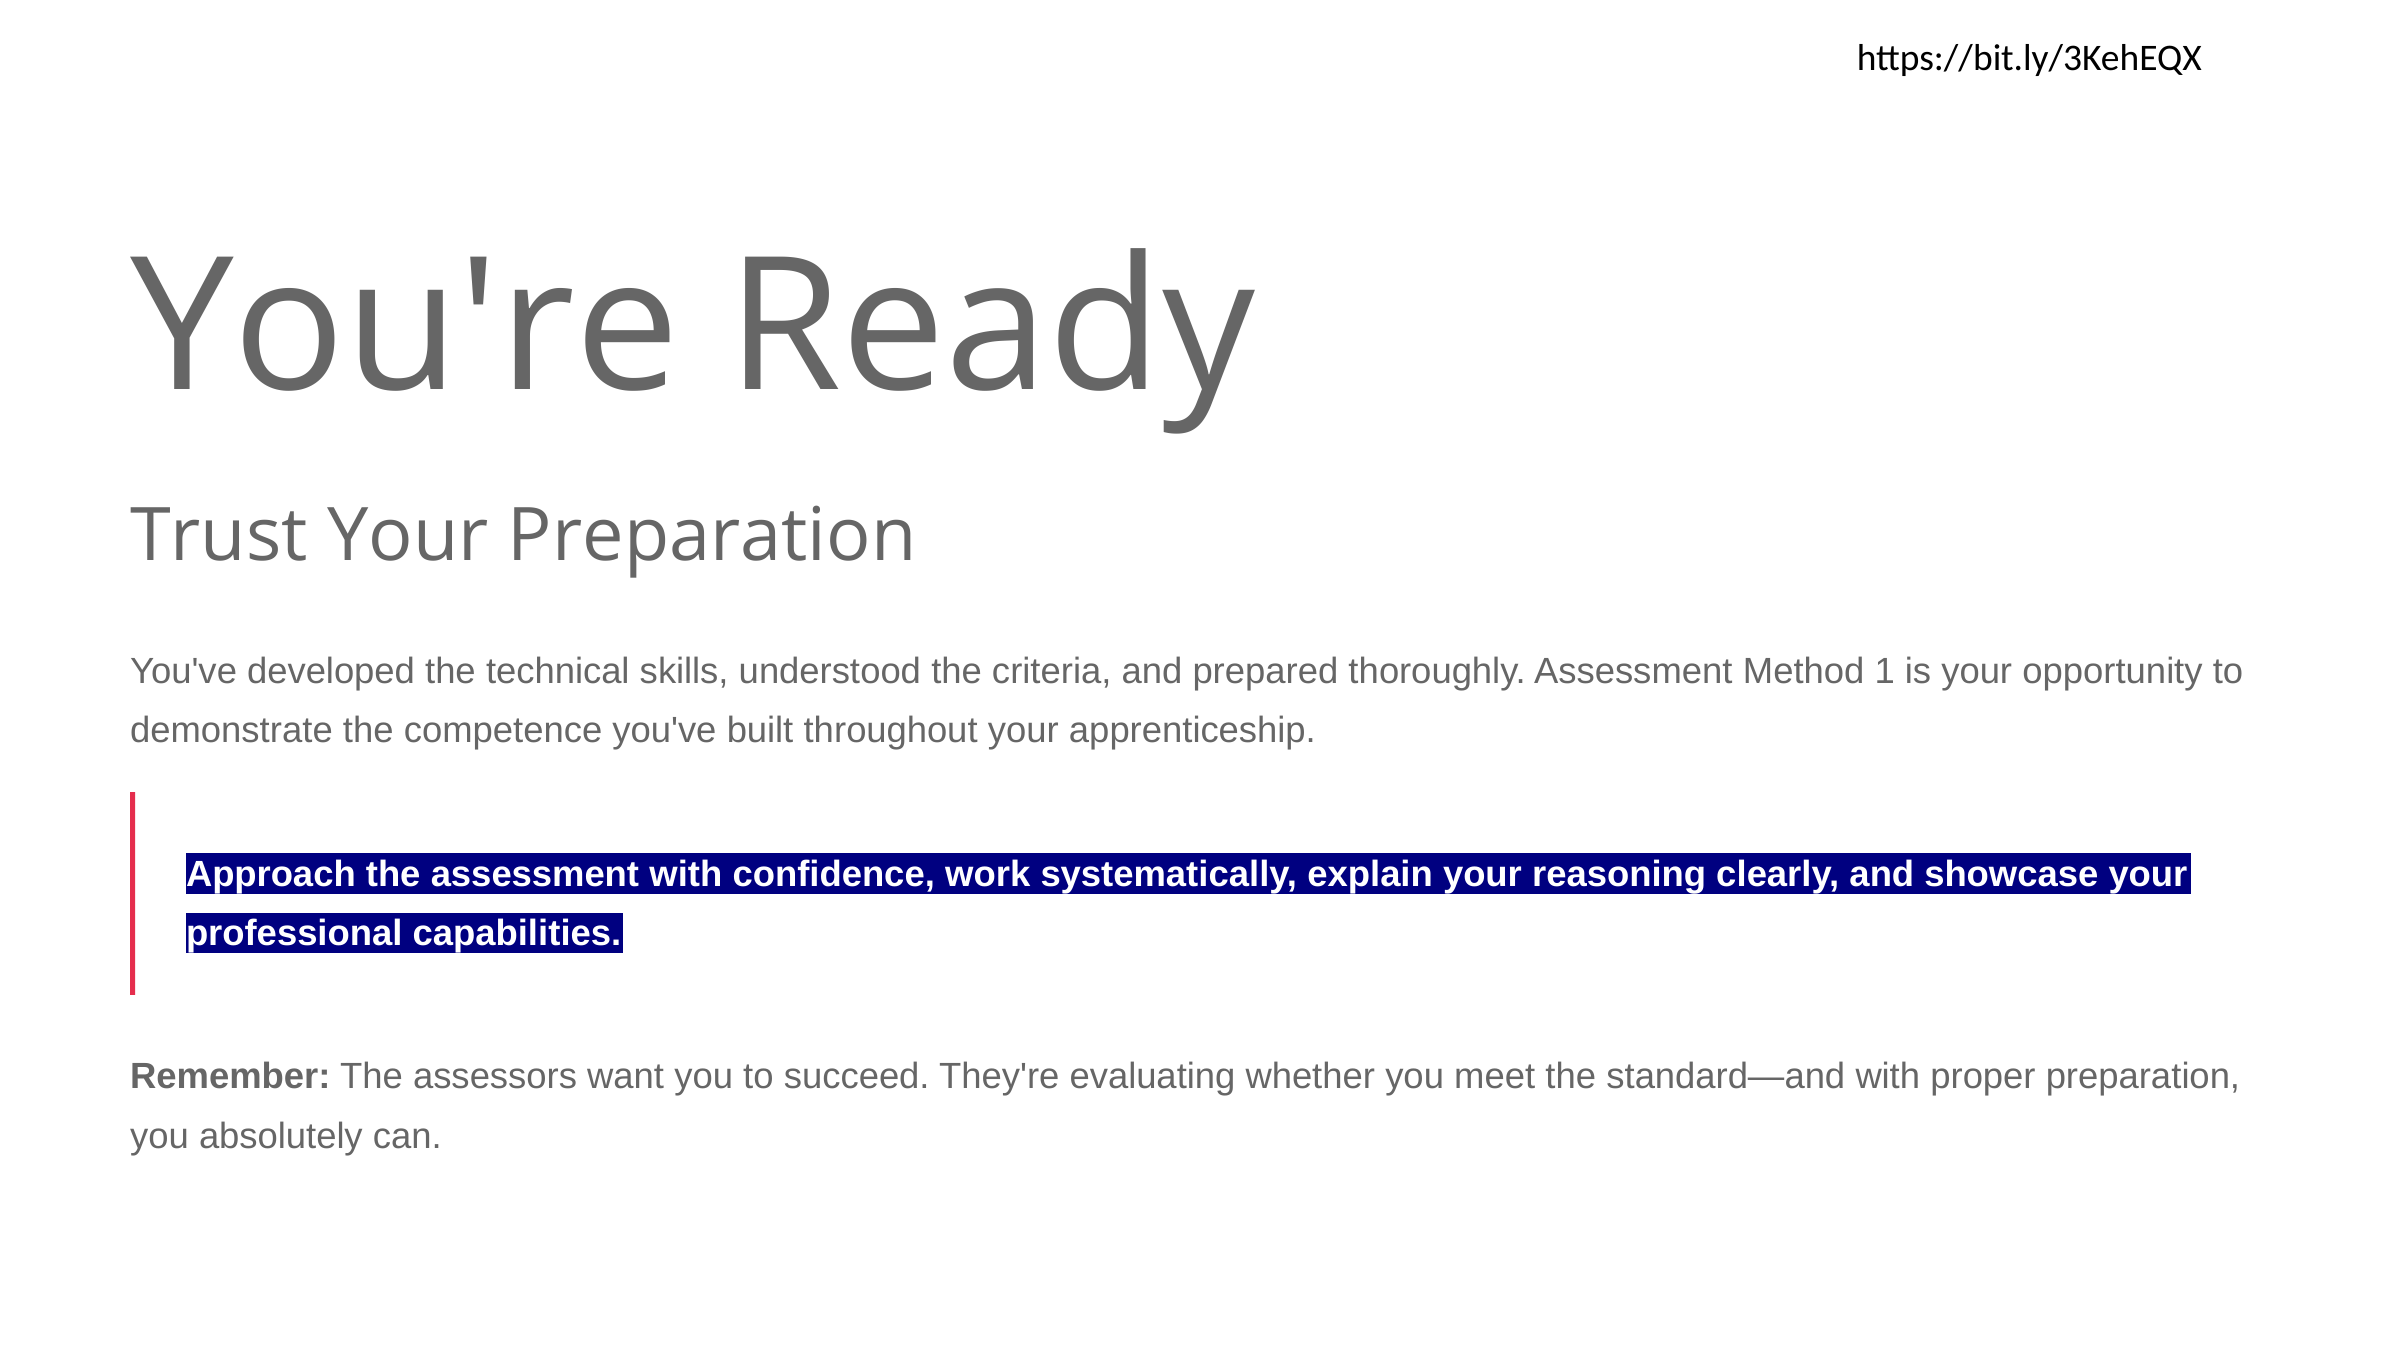

https://bit.ly/3KehEQX
You're Ready
Trust Your Preparation
You've developed the technical skills, understood the criteria, and prepared thoroughly. Assessment Method 1 is your opportunity to demonstrate the competence you've built throughout your apprenticeship.

Approach the assessment with confidence, work systematically, explain your reasoning clearly, and showcase your professional capabilities.
Remember: The assessors want you to succeed. They're evaluating whether you meet the standard—and with proper preparation, you absolutely can.